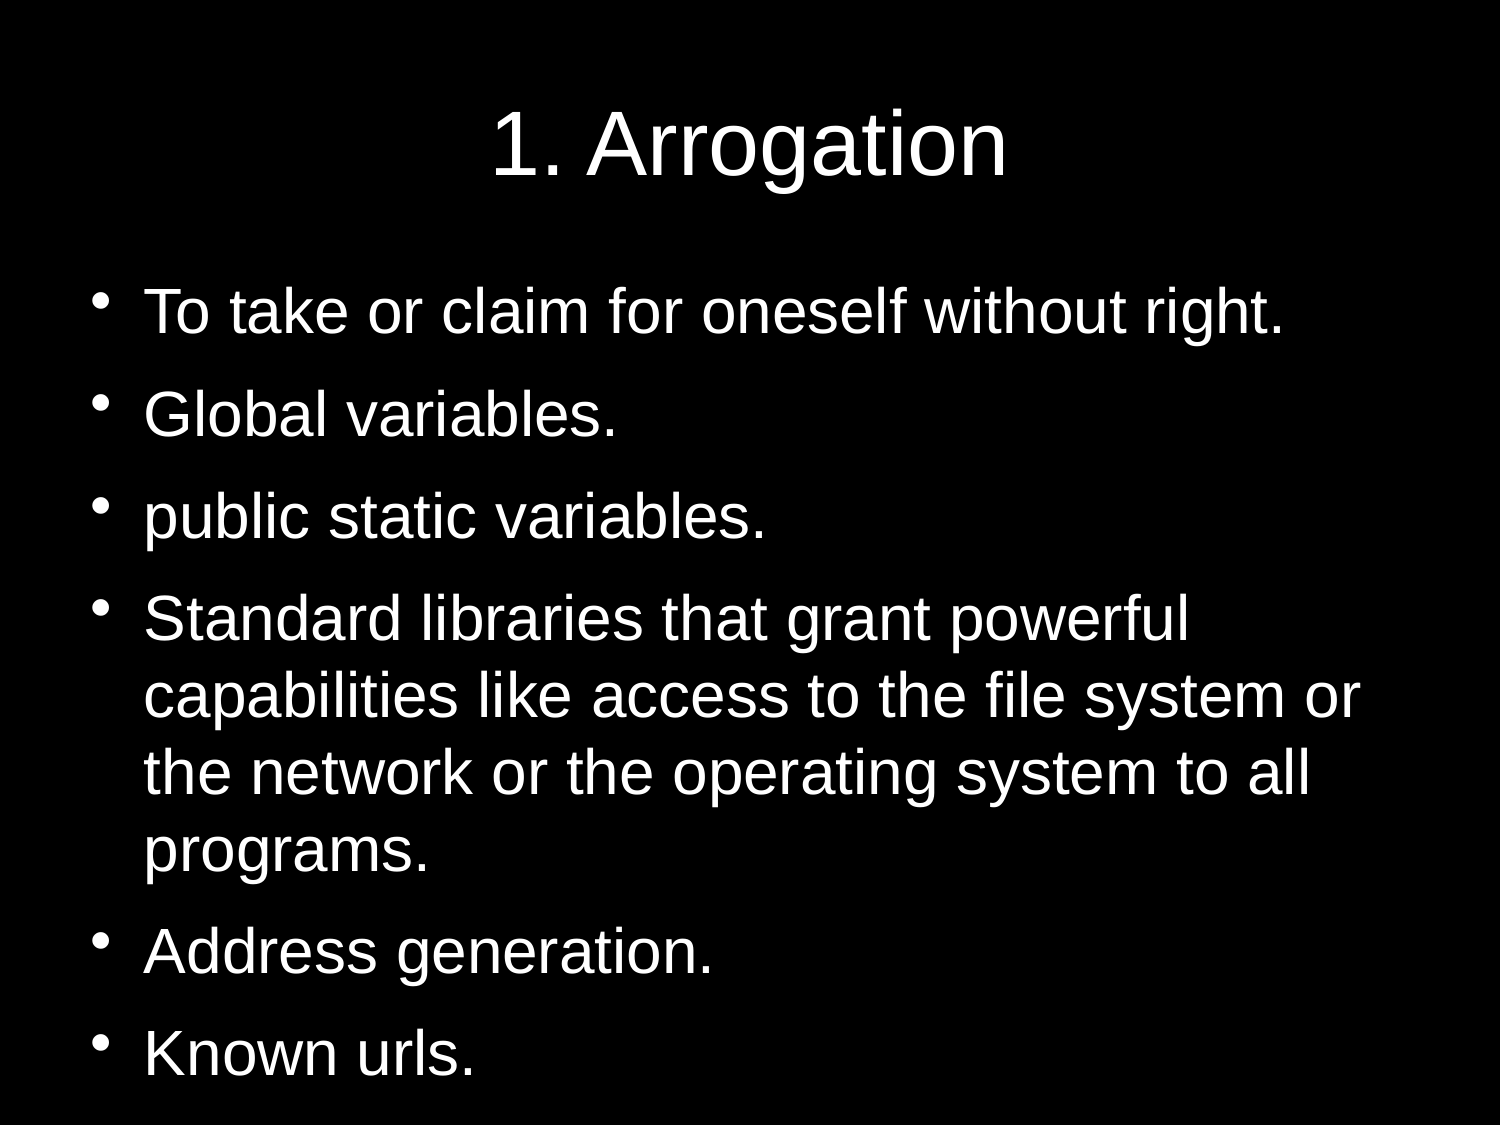

# 1. Arrogation
To take or claim for oneself without right.
Global variables.
public static variables.
Standard libraries that grant powerful capabilities like access to the file system or the network or the operating system to all programs.
Address generation.
Known urls.